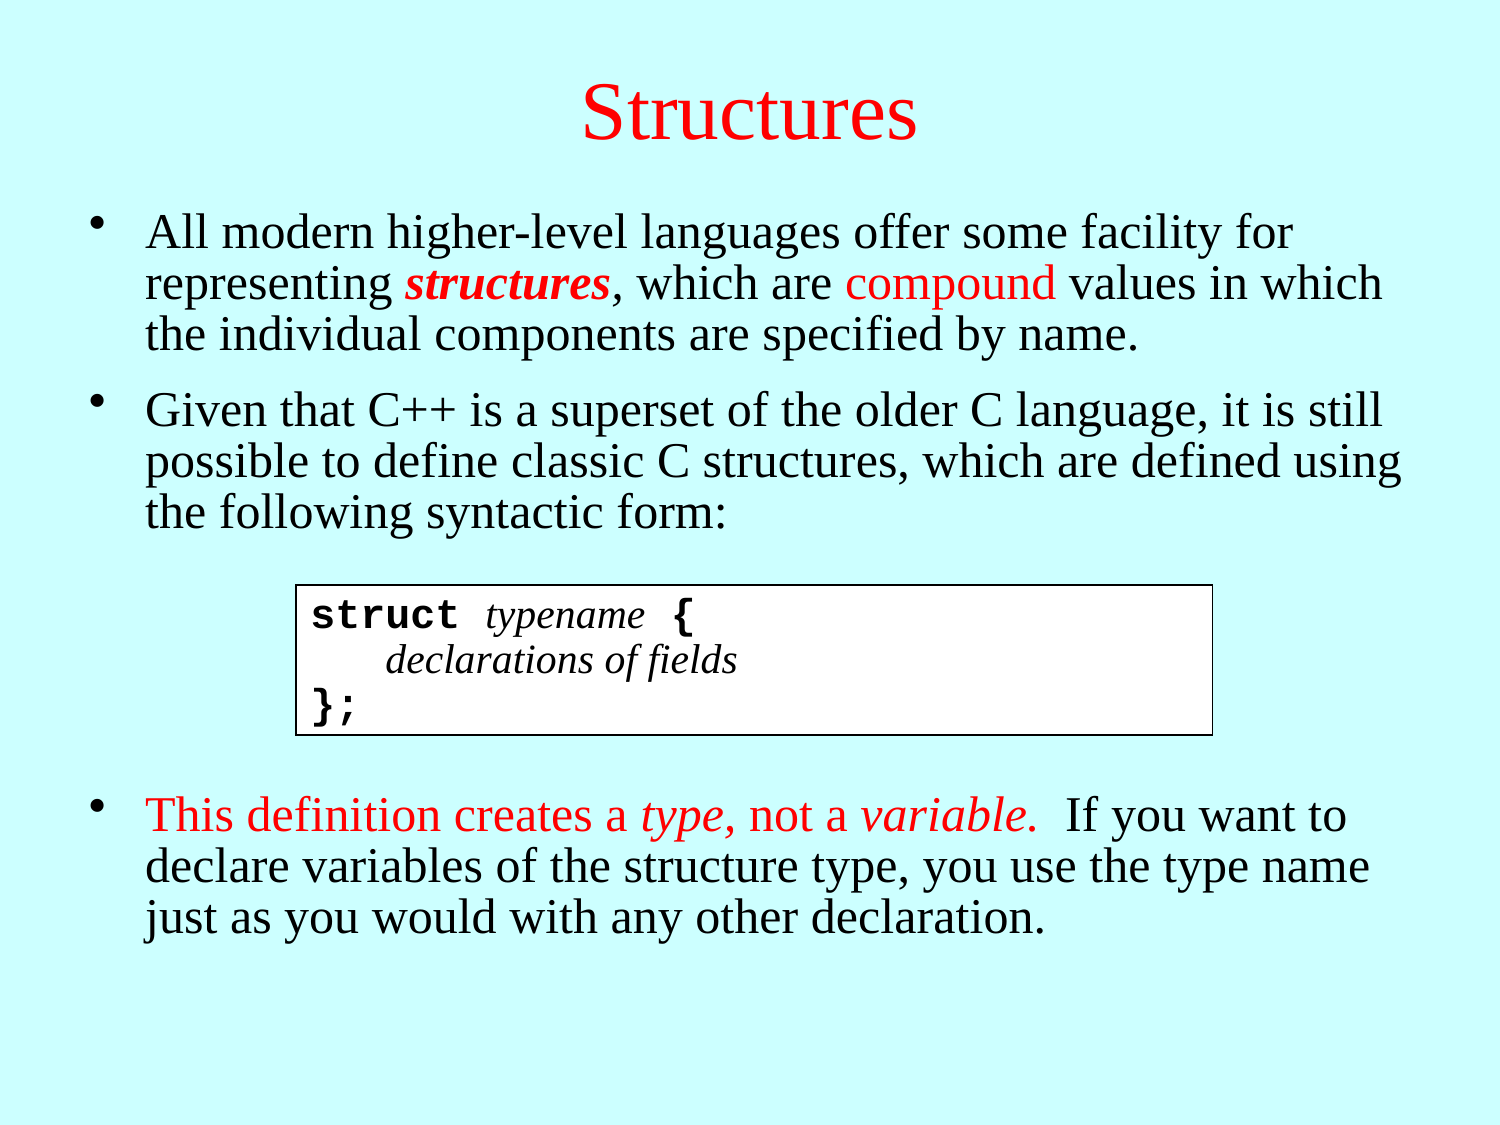

# Structures
All modern higher-level languages offer some facility for representing structures, which are compound values in which the individual components are specified by name.
Given that C++ is a superset of the older C language, it is still possible to define classic C structures, which are defined using the following syntactic form:

This definition creates a type, not a variable.  If you want to declare variables of the structure type, you use the type name just as you would with any other declaration.
struct typename {
   declarations of fields
};